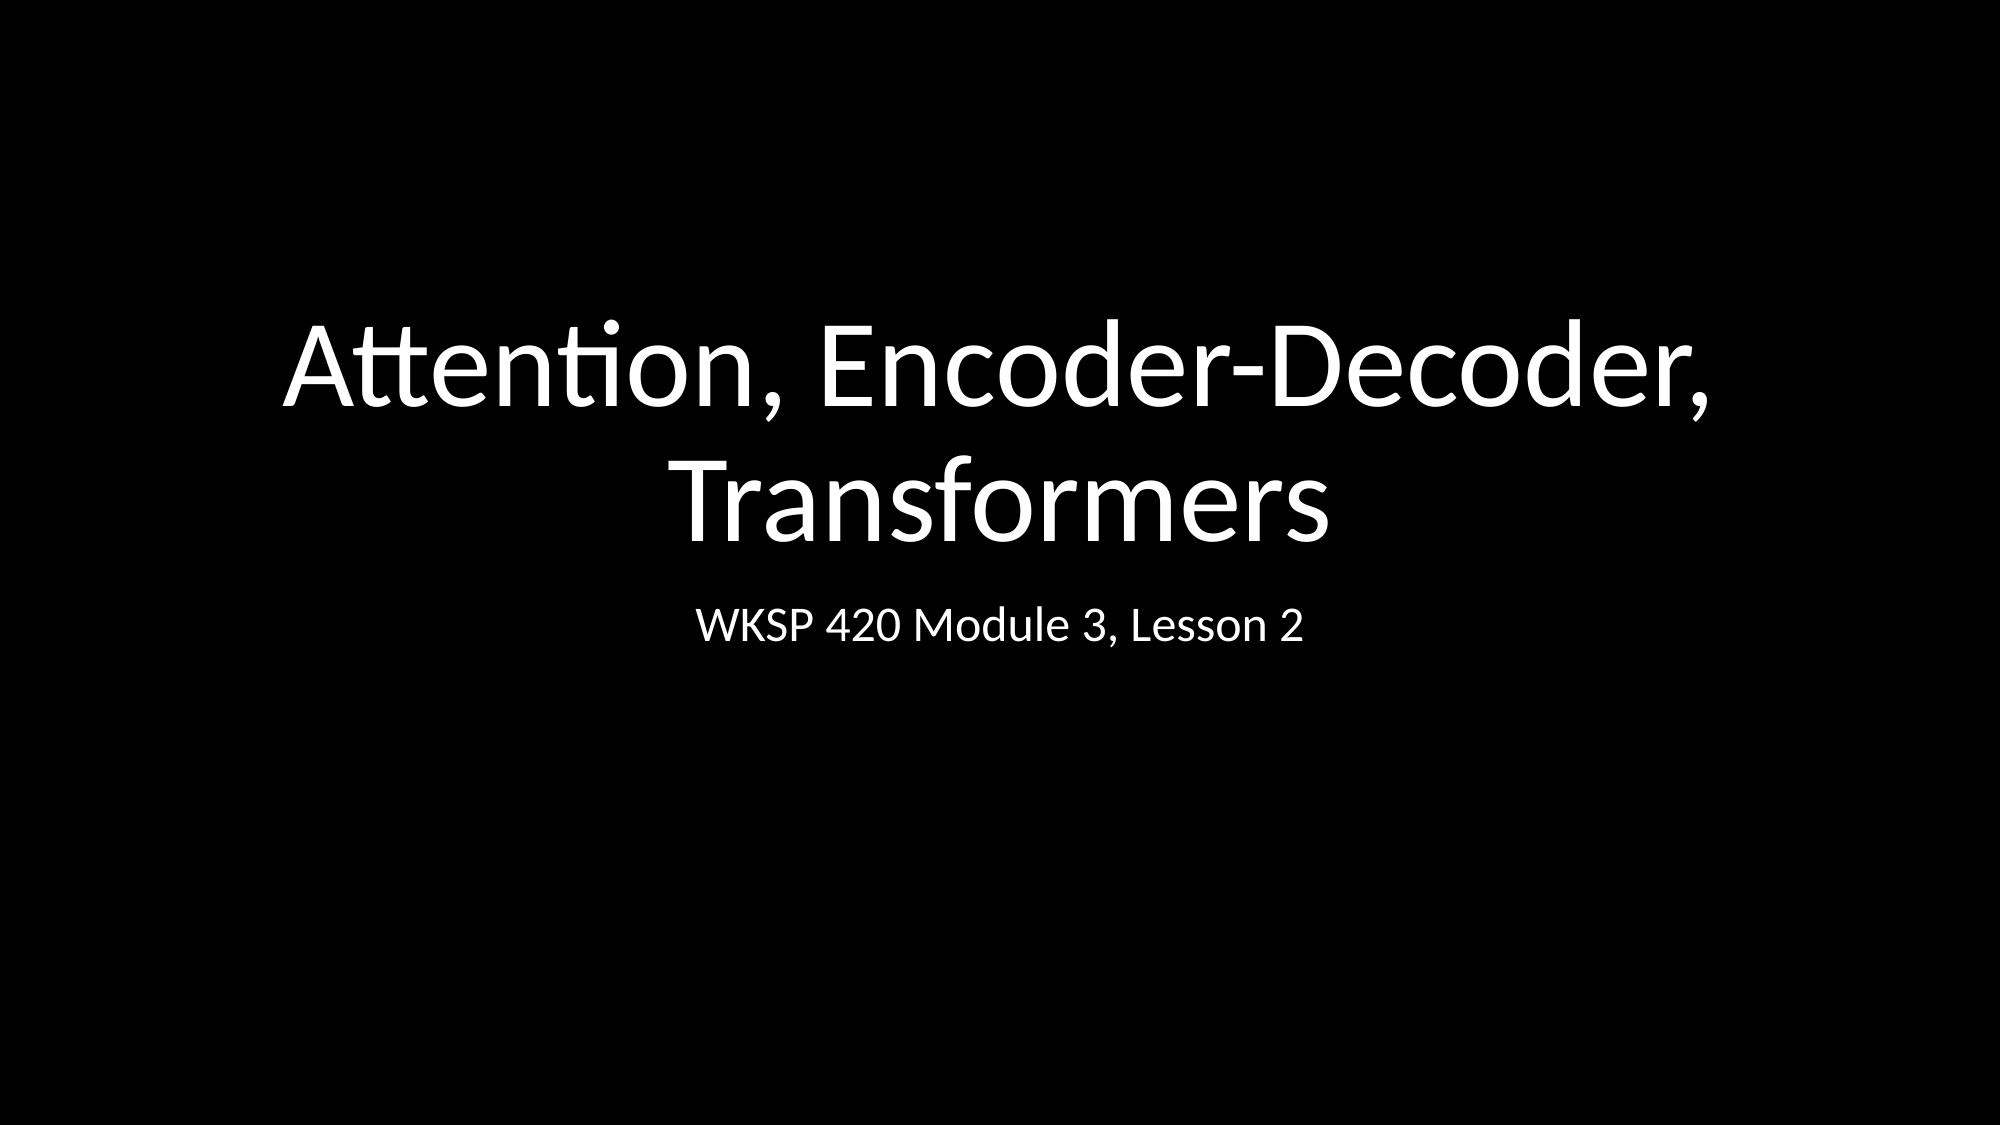

# Attention, Encoder-Decoder, Transformers
WKSP 420 Module 3, Lesson 2